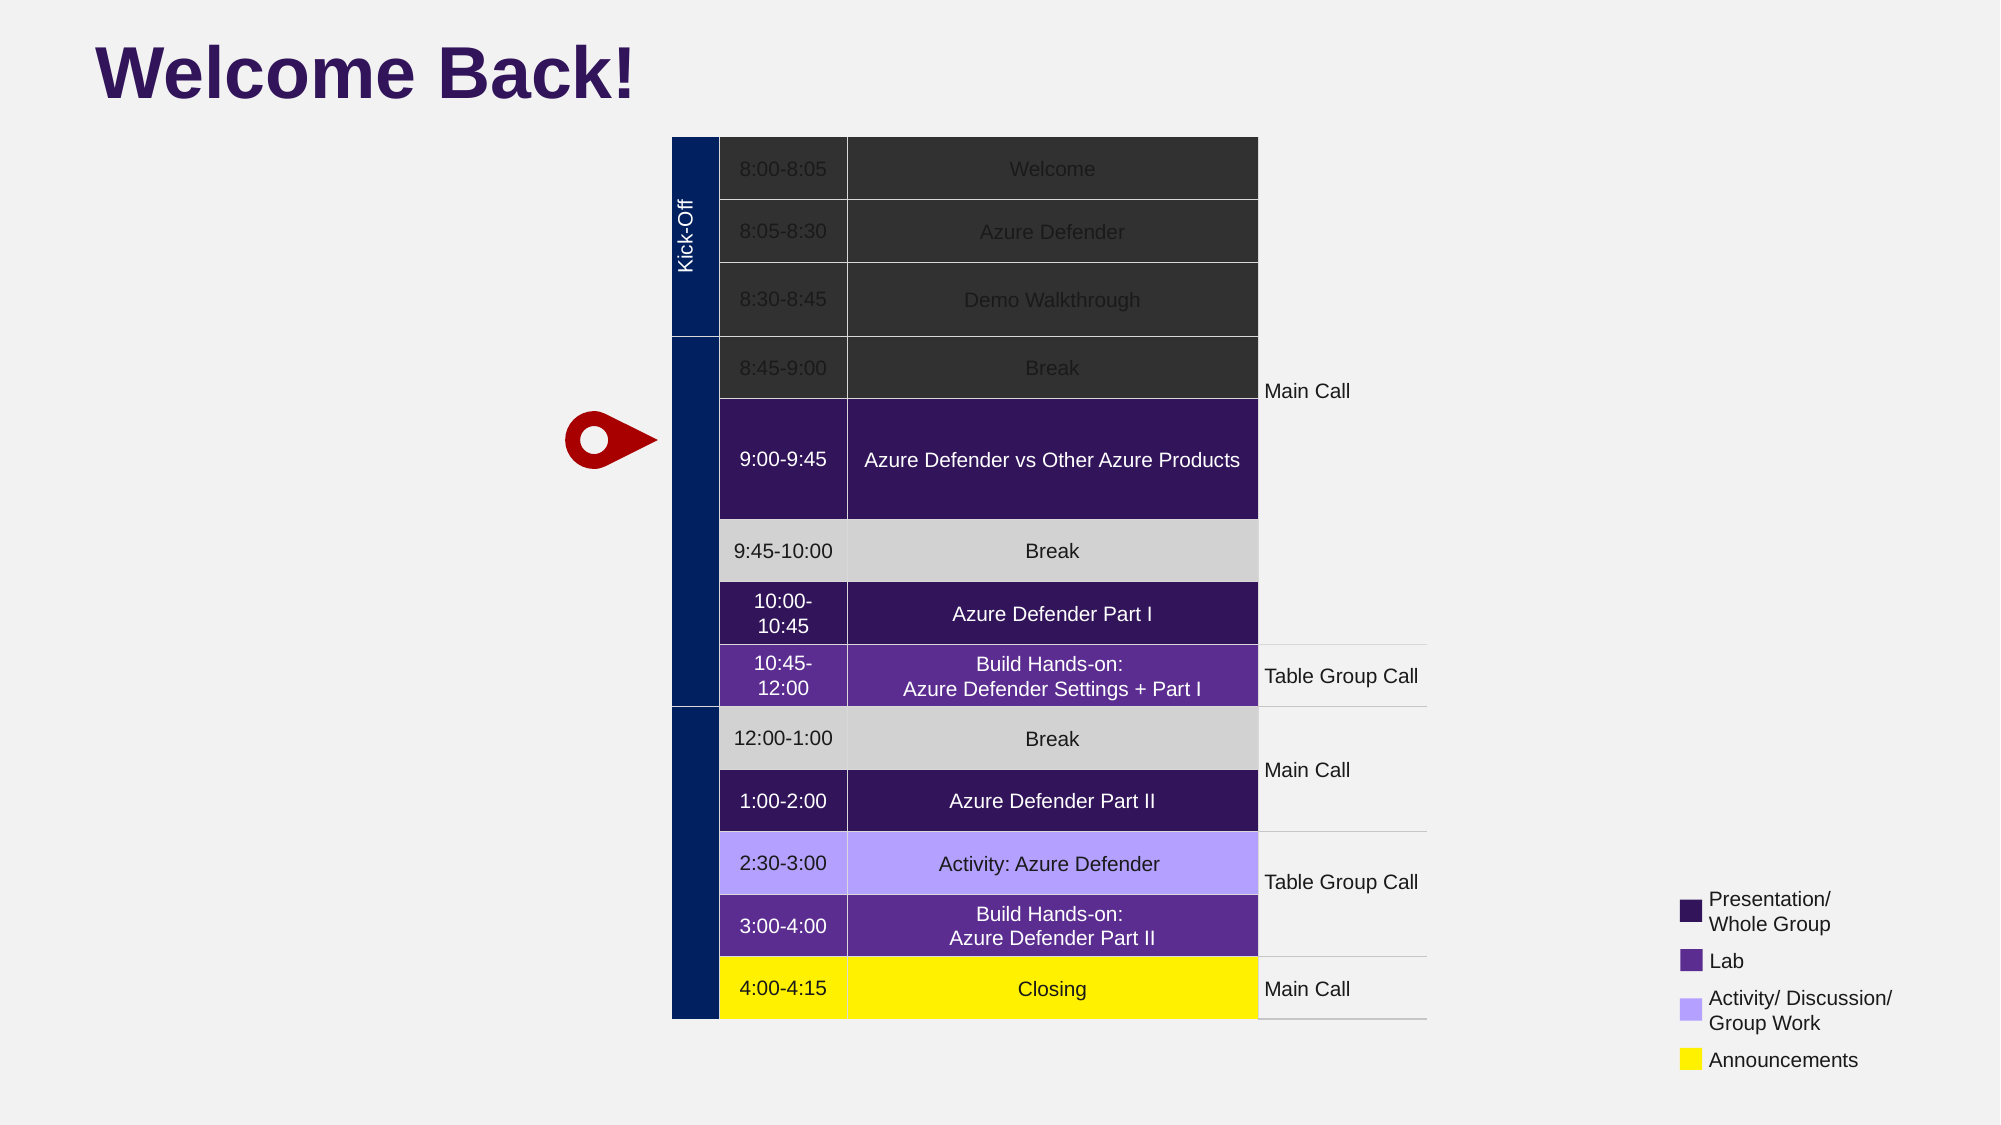

Welcome Back!
| Kick-Off | 8:00-8:05 | Welcome | Main Call |
| --- | --- | --- | --- |
|  | 8:05-8:30 | Azure Defender |  |
|  | 8:30-8:45 | Demo Walkthrough |  |
|  | 8:45-9:00 | Break |  |
|  | 9:00-9:45 | Azure Defender vs Other Azure Products |  |
|  | 9:45-10:00 | Break |  |
|  | 10:00-10:45 | Azure Defender Part I |  |
|  | 10:45-12:00 | Build Hands-on: Azure Defender Settings + Part I | Table Group Call |
|  | 12:00-1:00 | Break | Main Call |
|  | 1:00-2:00 | Azure Defender Part II |  |
|  | 2:30-3:00 | Activity: Azure Defender | Table Group Call |
|  | 3:00-4:00 | Build Hands-on: Azure Defender Part II | Table Group Call |
|  | 4:00-4:15 | Closing | Main Call |

Presentation/
Whole Group

Lab

Activity/ Discussion/ Group Work

Announcements